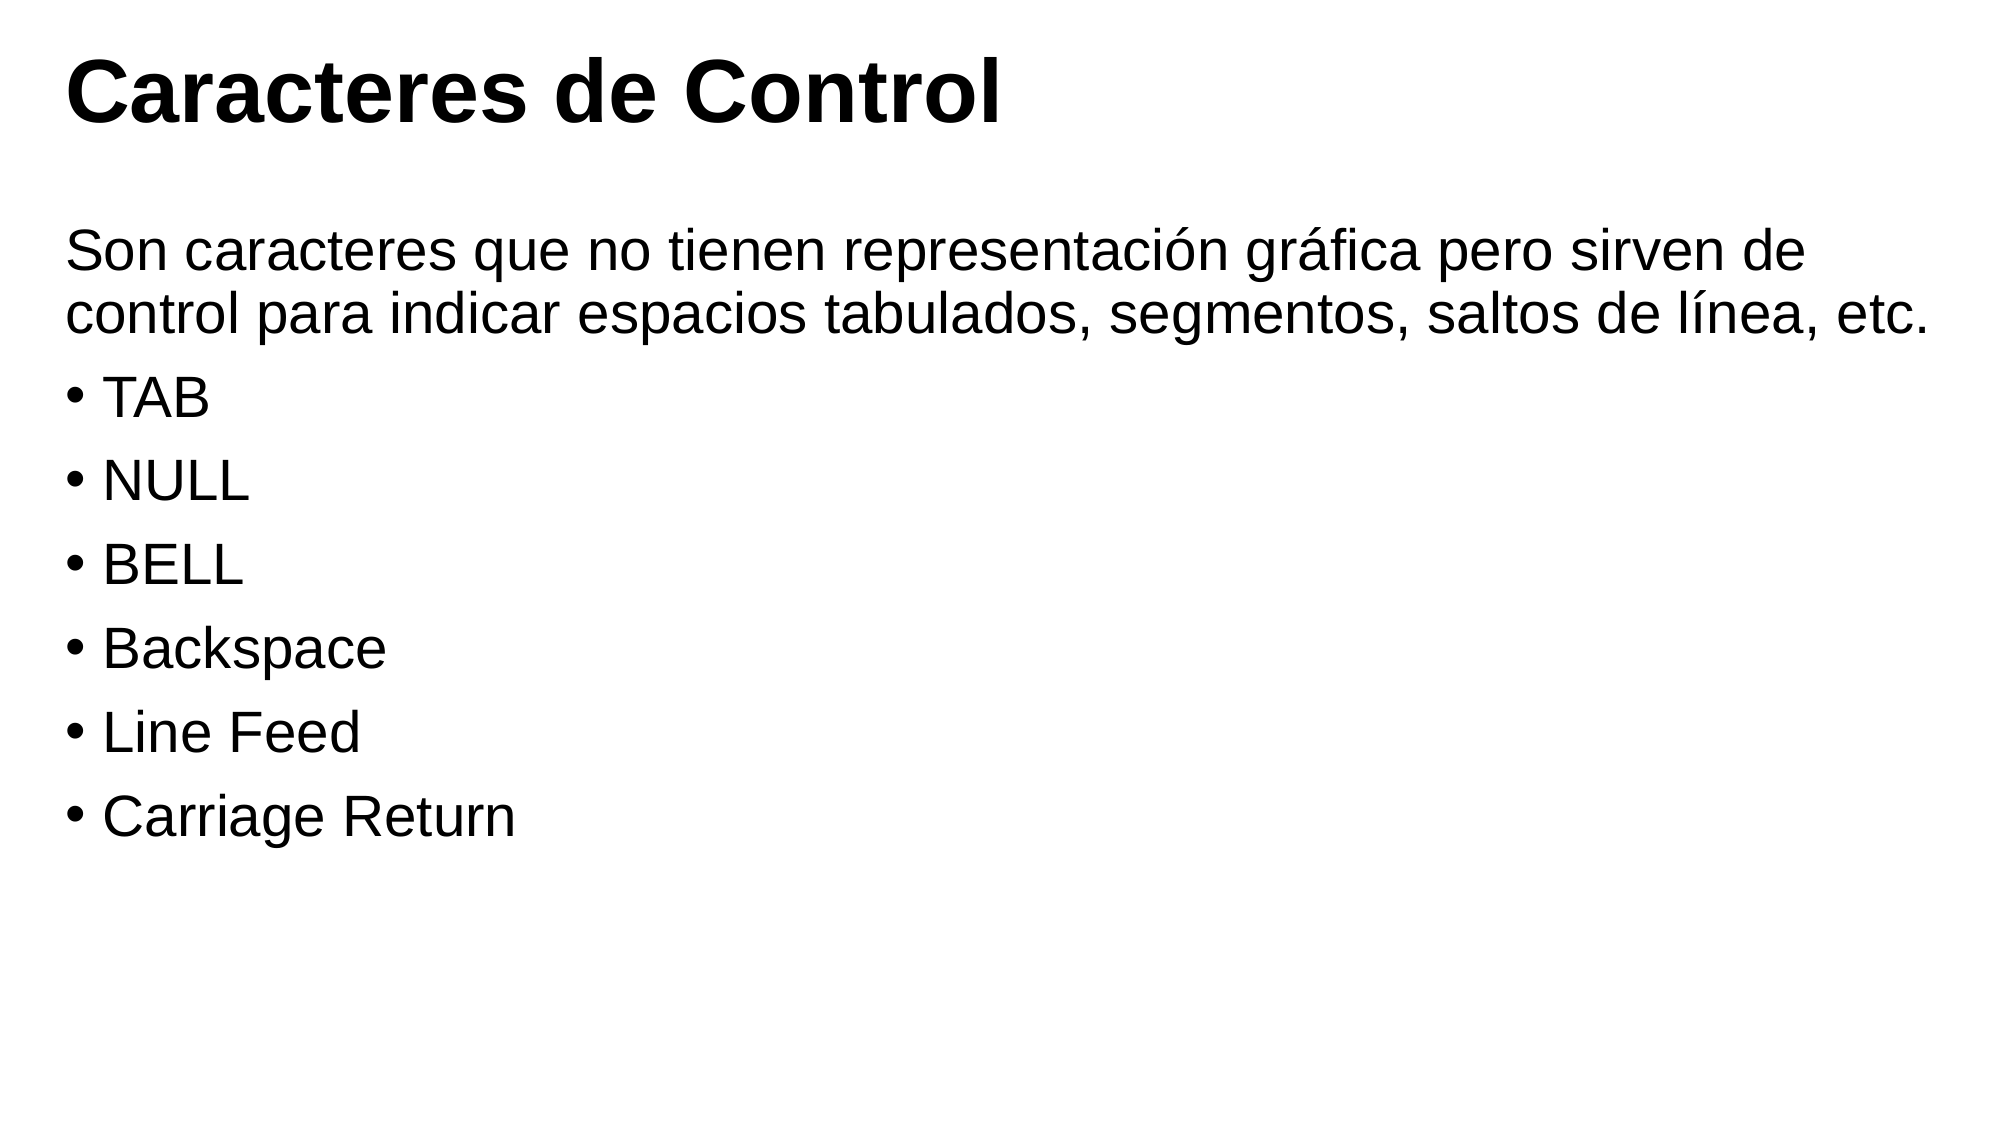

# Caracteres de Control
Son caracteres que no tienen representación gráfica pero sirven de control para indicar espacios tabulados, segmentos, saltos de línea, etc.
TAB
NULL
BELL
Backspace
Line Feed
Carriage Return